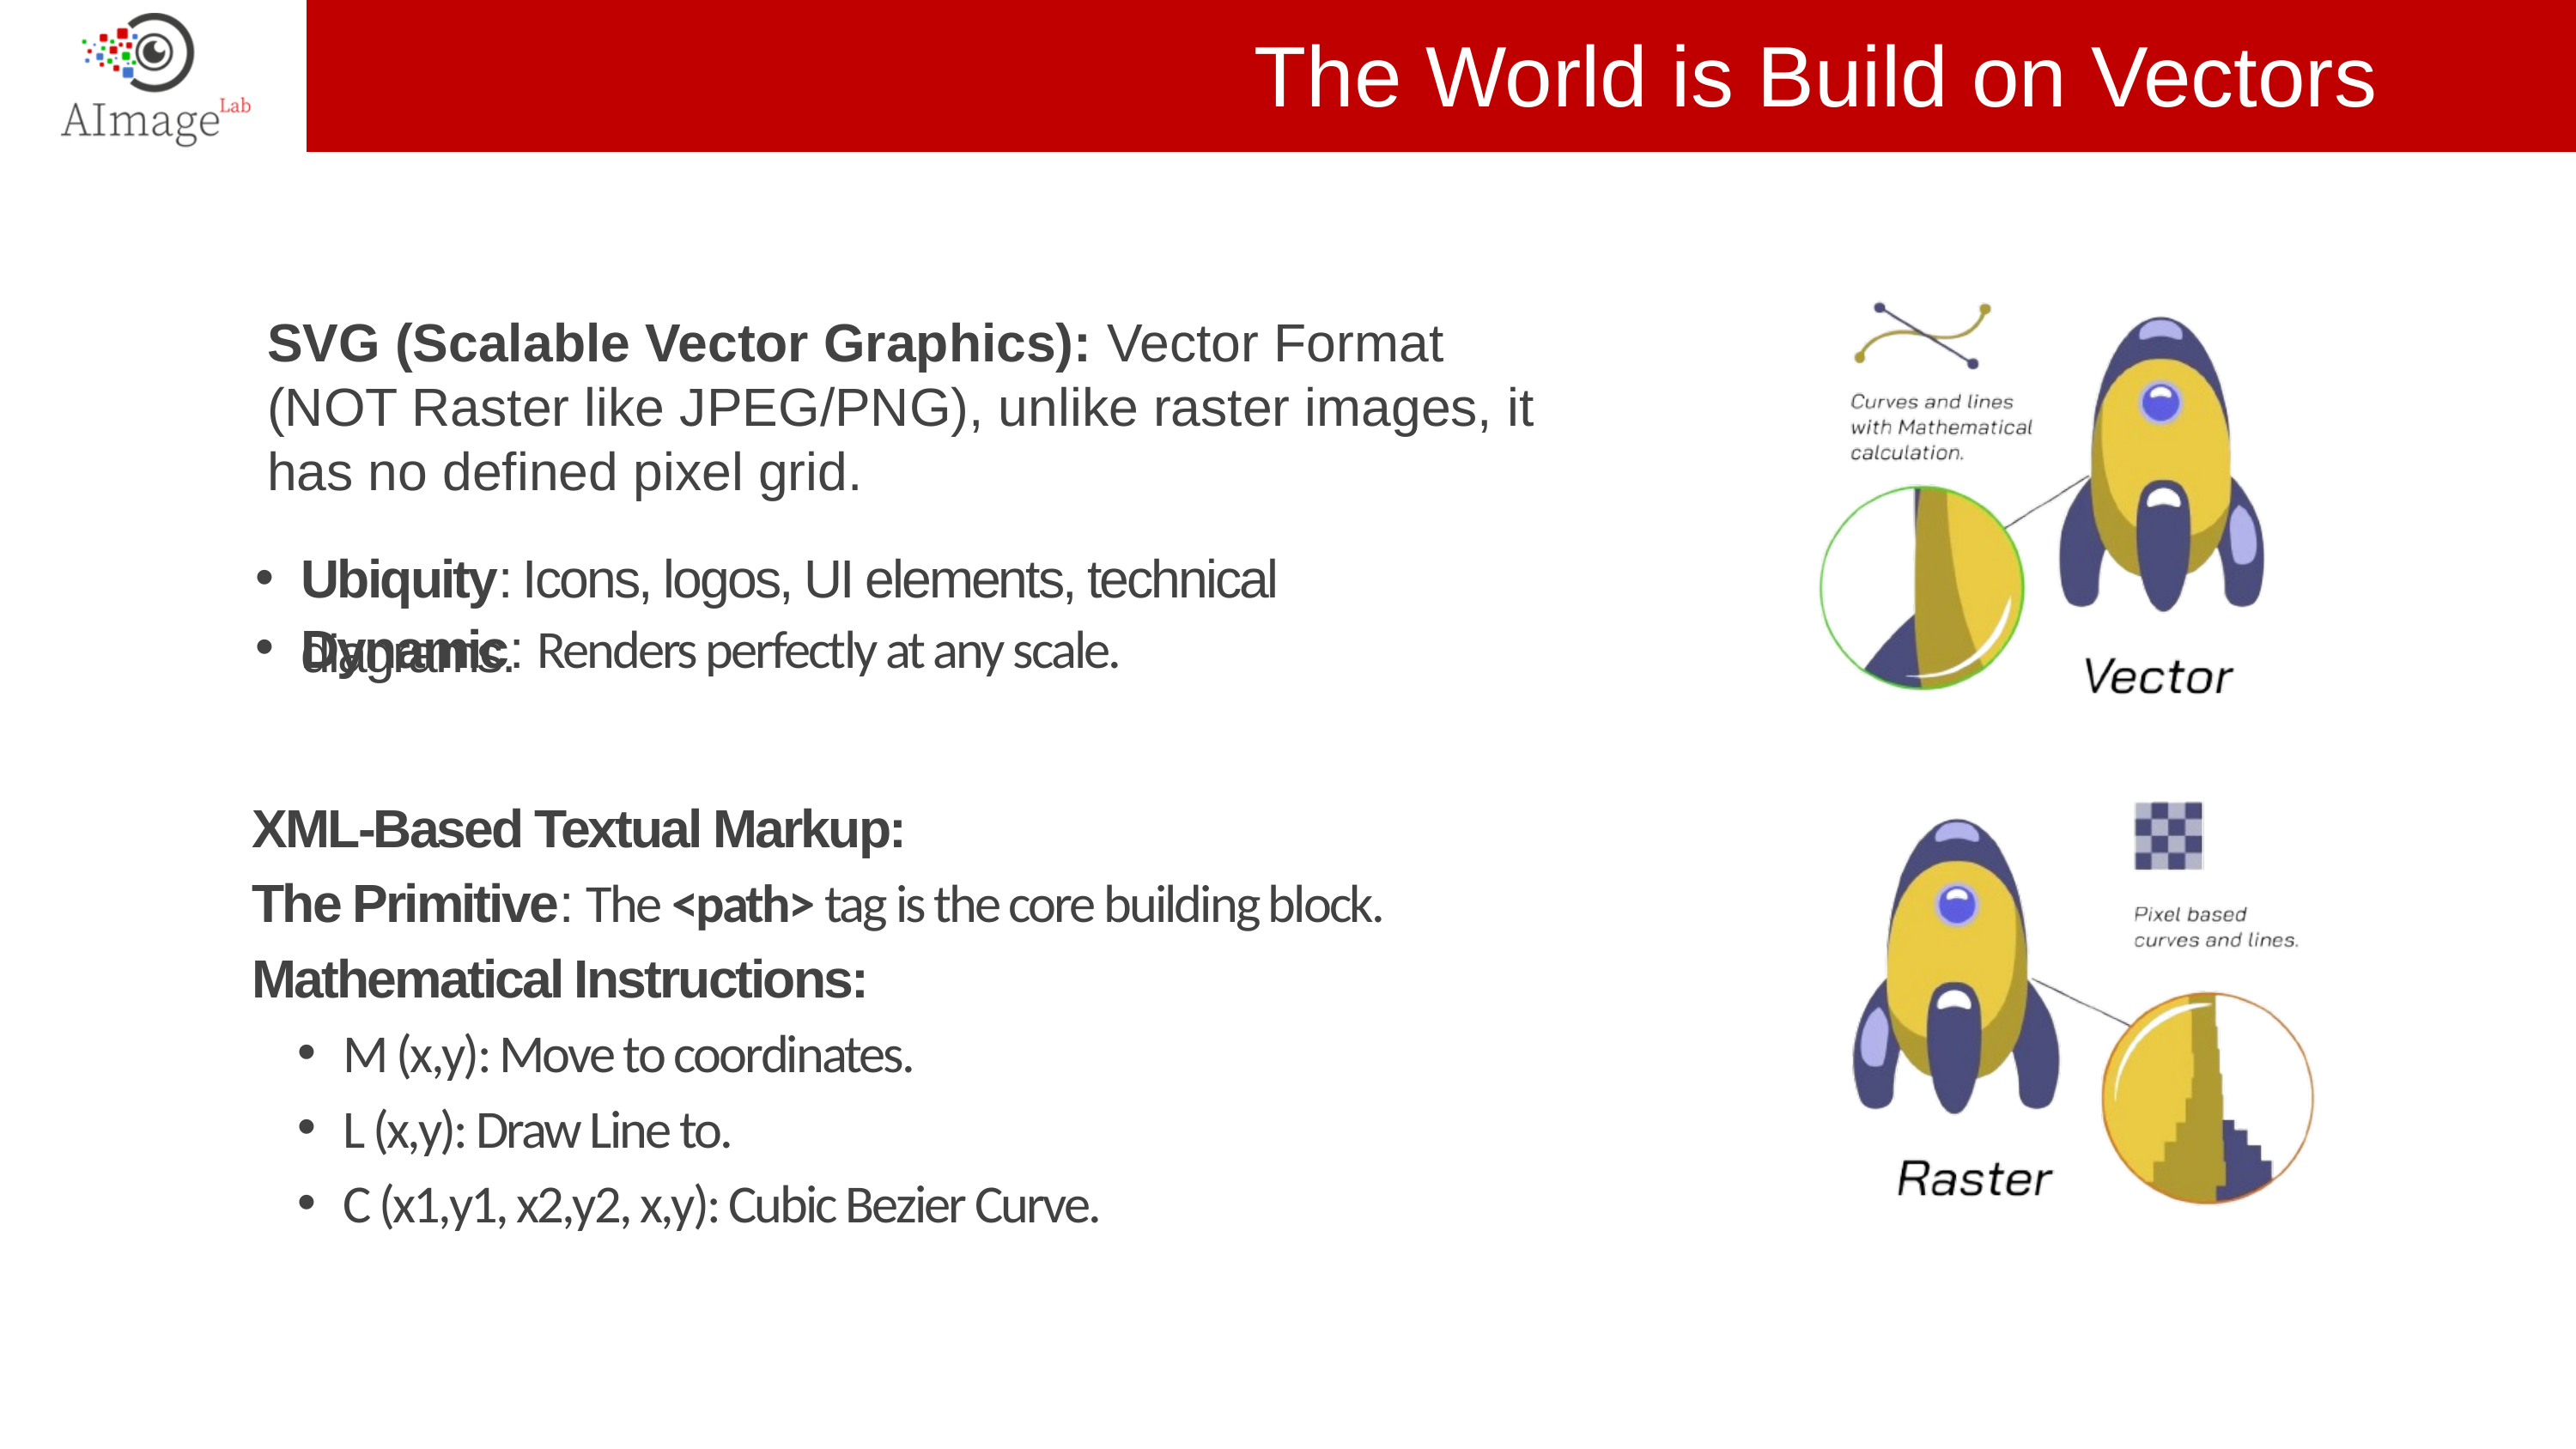

The World is Build on Vectors

SVG (Scalable Vector Graphics): Vector Format (NOT Raster like JPEG/PNG), unlike raster images, it has no defined pixel grid.

Ubiquity: Icons, logos, UI elements, technical diagrams.

Dynamic: Renders perfectly at any scale.

XML-Based Textual Markup:
The Primitive: The <path> tag is the core building block.
Mathematical Instructions:
M (x,y): Move to coordinates.
L (x,y): Draw Line to.
C (x1,y1, x2,y2, x,y): Cubic Bezier Curve.